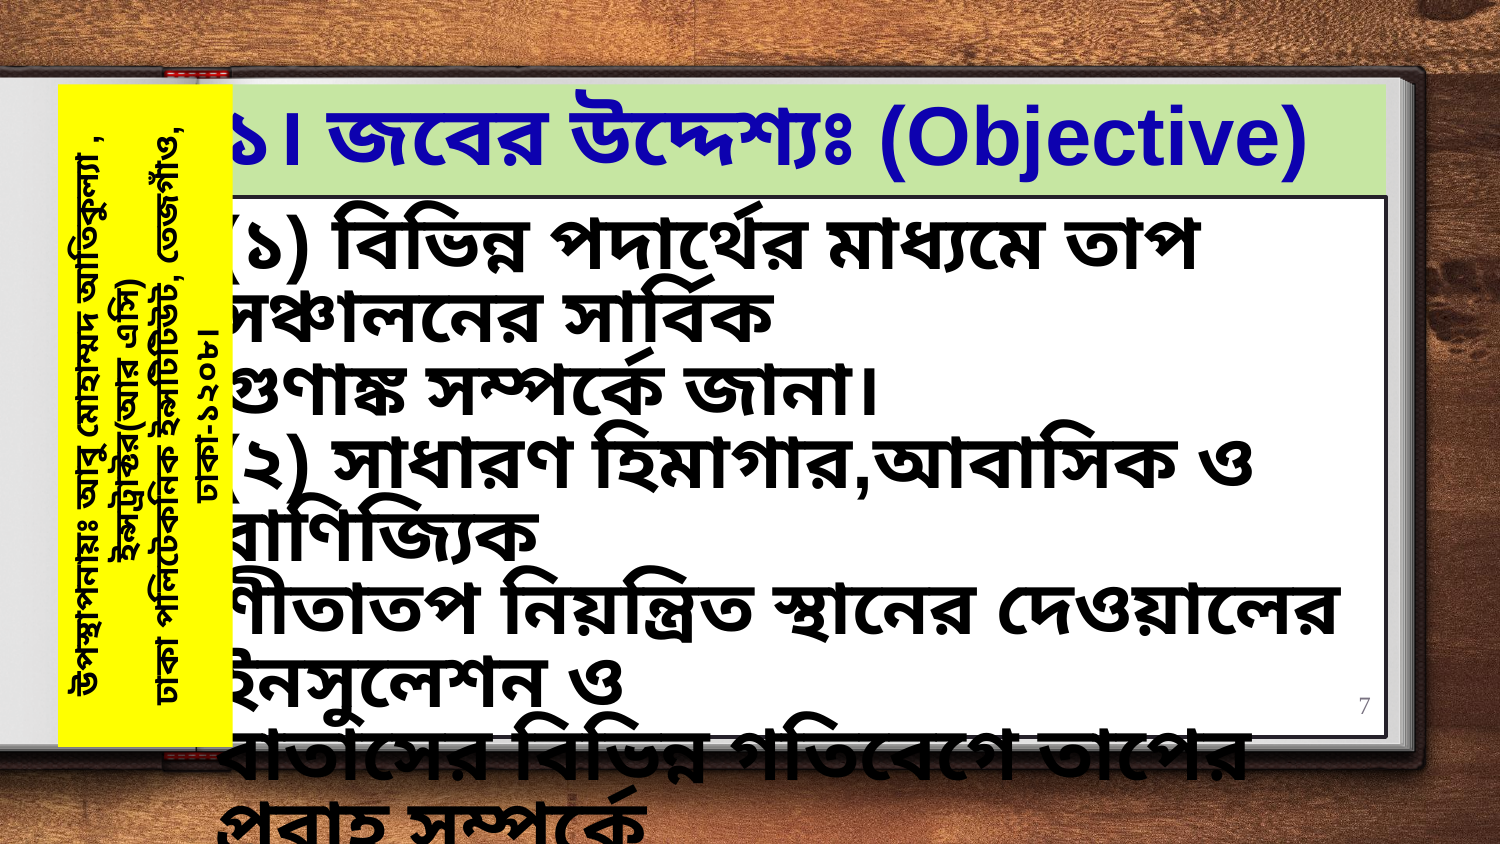

# ১। জবের উদ্দেশ্যঃ (Objective)
(১) বিভিন্ন পদার্থের মাধ্যমে তাপ সঞ্চালনের সার্বিক
গুণাঙ্ক সম্পর্কে জানা।
(২) সাধারণ হিমাগার,আবাসিক ও বাণিজ্যিক
শীতাতপ নিয়ন্ত্রিত স্থানের দেওয়ালের ইনসুলেশন ও
বাতাসের বিভিন্ন গতিবেগে তাপের প্রবাহ সম্পর্কে
 জানতে পারবে।
(৩)  U- ফ্যাক্টর জনিত  সমস্যা গুলোর  সমাধান  করতে পারবে

উপস্থাপনায়ঃ আবু মোহাম্মদ আতিকুল্যা , ইন্সট্রাক্টর(আর এসি)
ঢাকা পলিটেকনিক ইন্সটিটিউট, তেজগাঁও, ঢাকা-১২০৮।
7